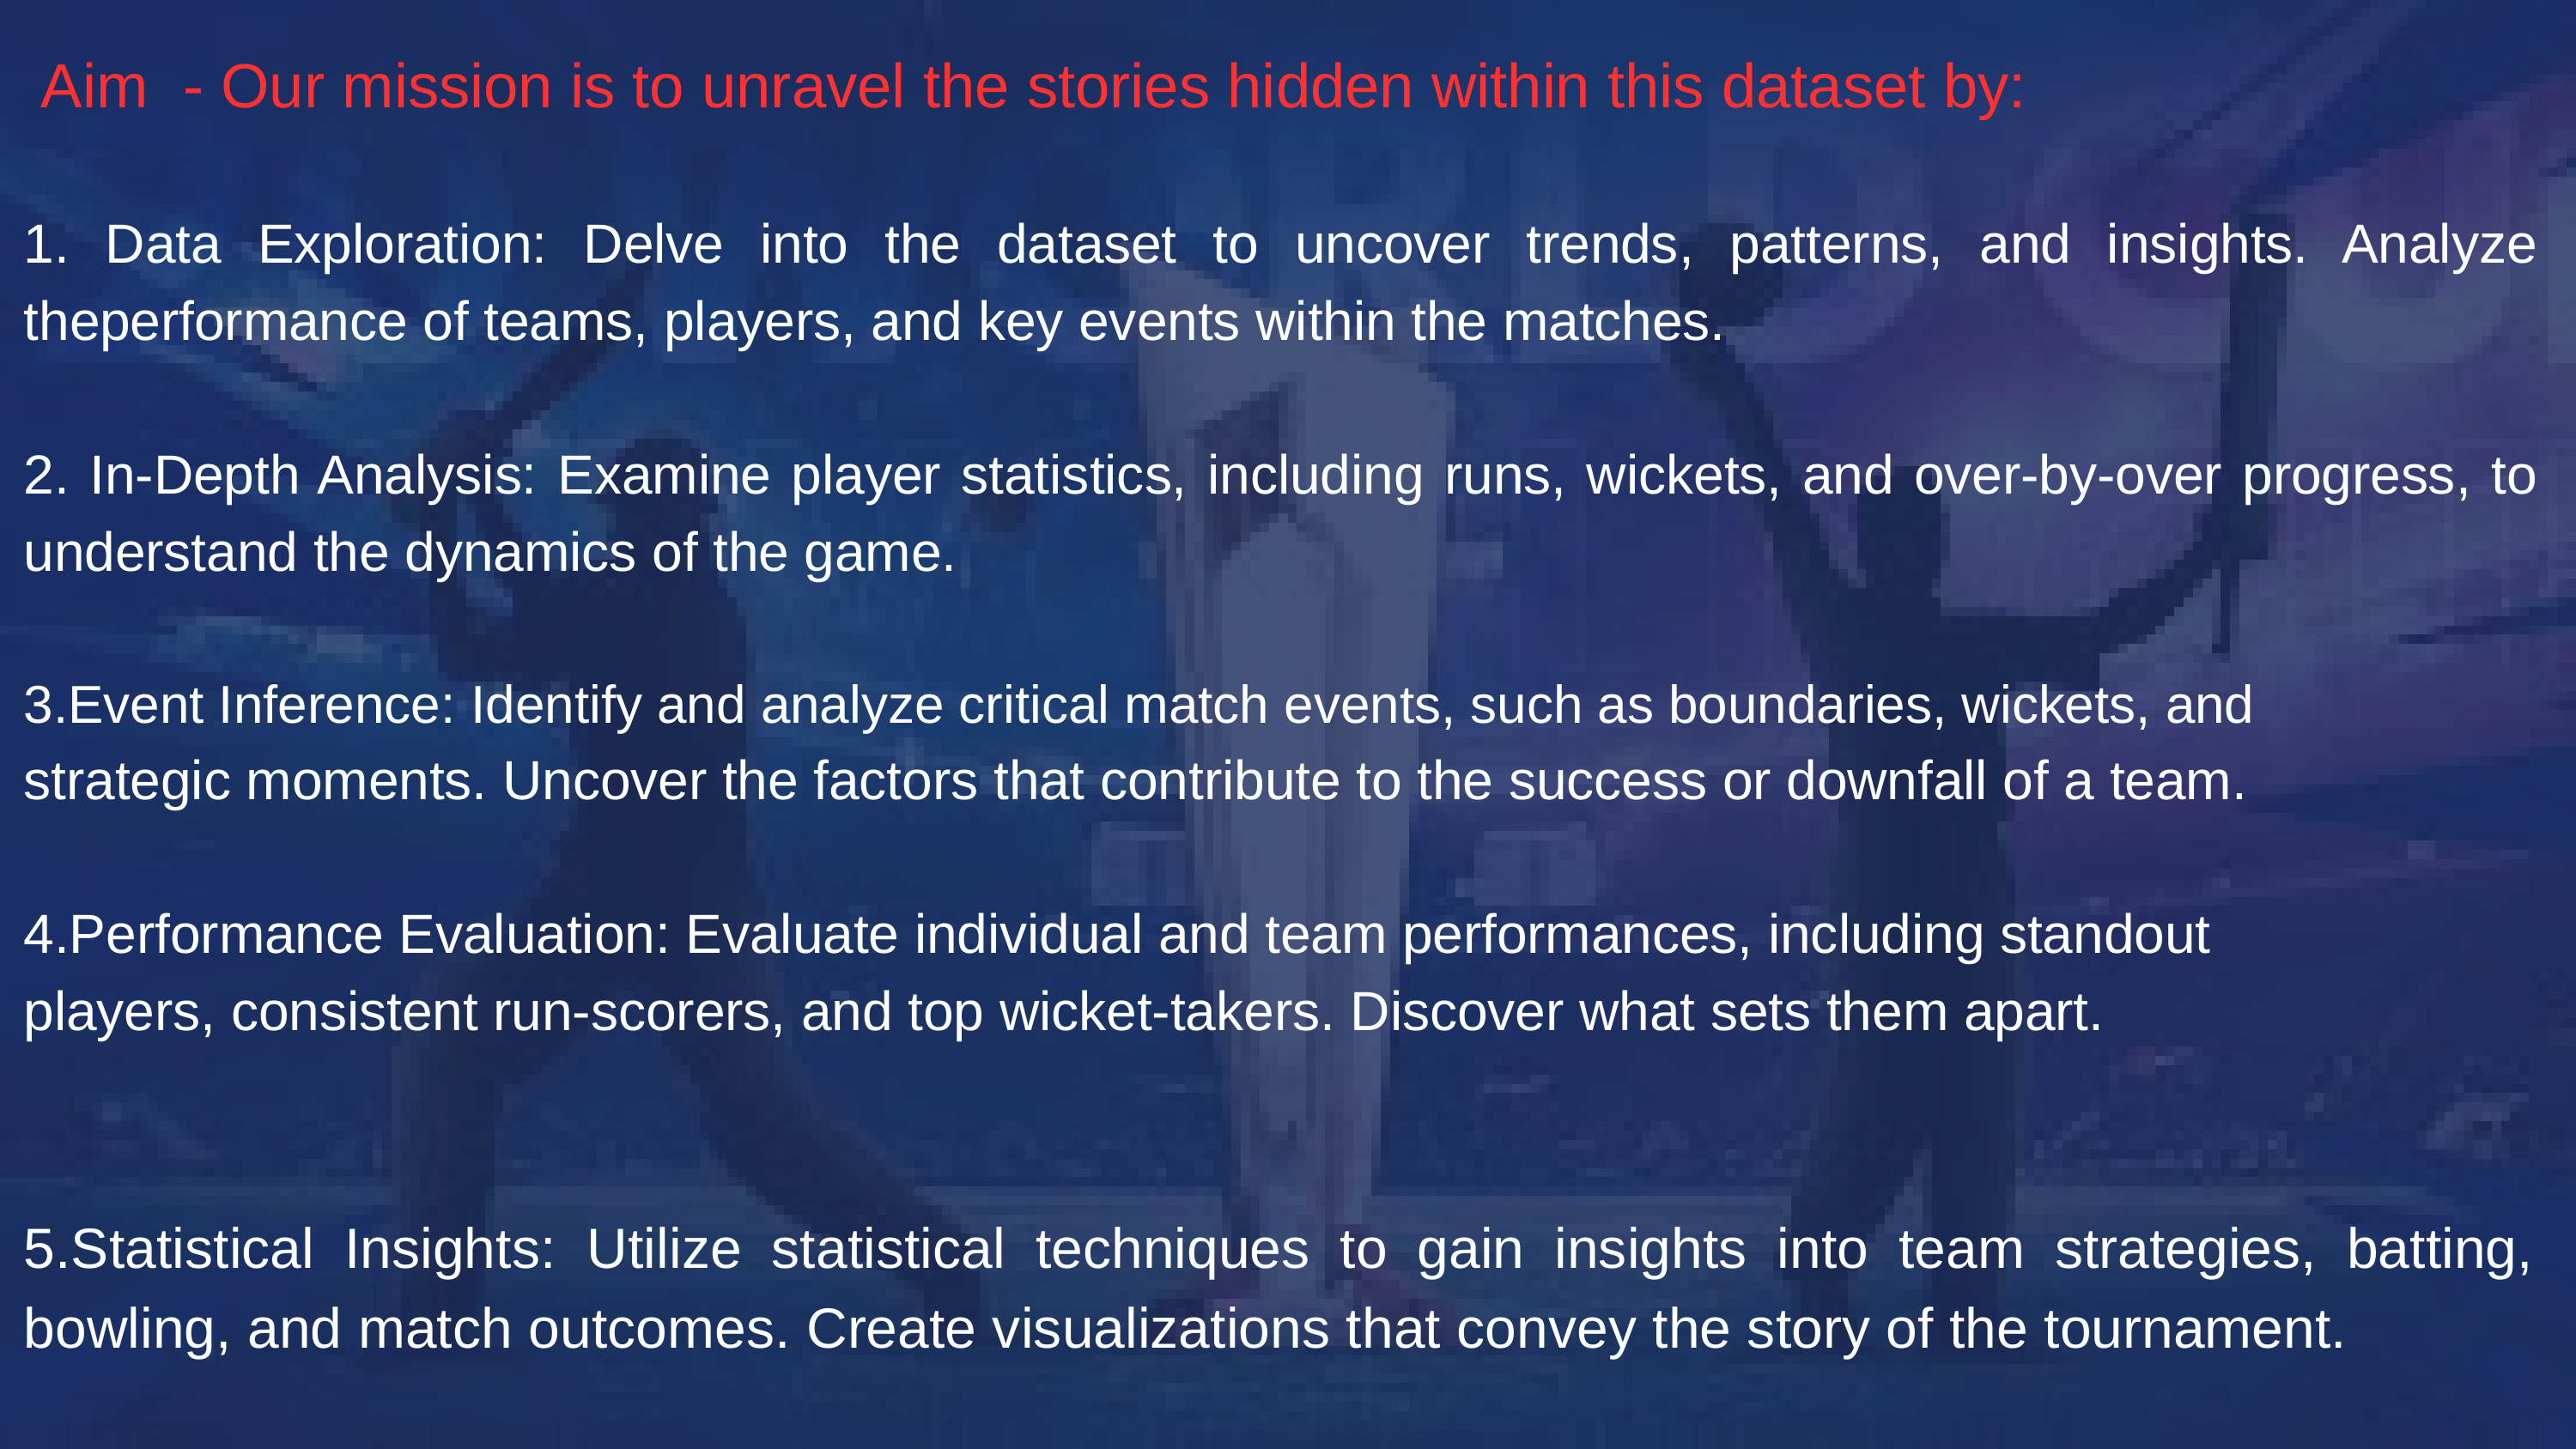

Aim  - Our mission is to unravel the stories hidden within this dataset by:

1. Data Exploration: Delve into the dataset to uncover trends, patterns, and insights. Analyze theperformance of teams, players, and key events within the matches.

2. In-Depth Analysis: Examine player statistics, including runs, wickets, and over-by-over progress, to understand the dynamics of the game.

3.Event Inference: Identify and analyze critical match events, such as boundaries, wickets, and
strategic moments. Uncover the factors that contribute to the success or downfall of a team.

4.Performance Evaluation: Evaluate individual and team performances, including standout
players, consistent run-scorers, and top wicket-takers. Discover what sets them apart.

5.Statistical Insights: Utilize statistical techniques to gain insights into team strategies, batting, bowling, and match outcomes. Create visualizations that convey the story of the tournament.